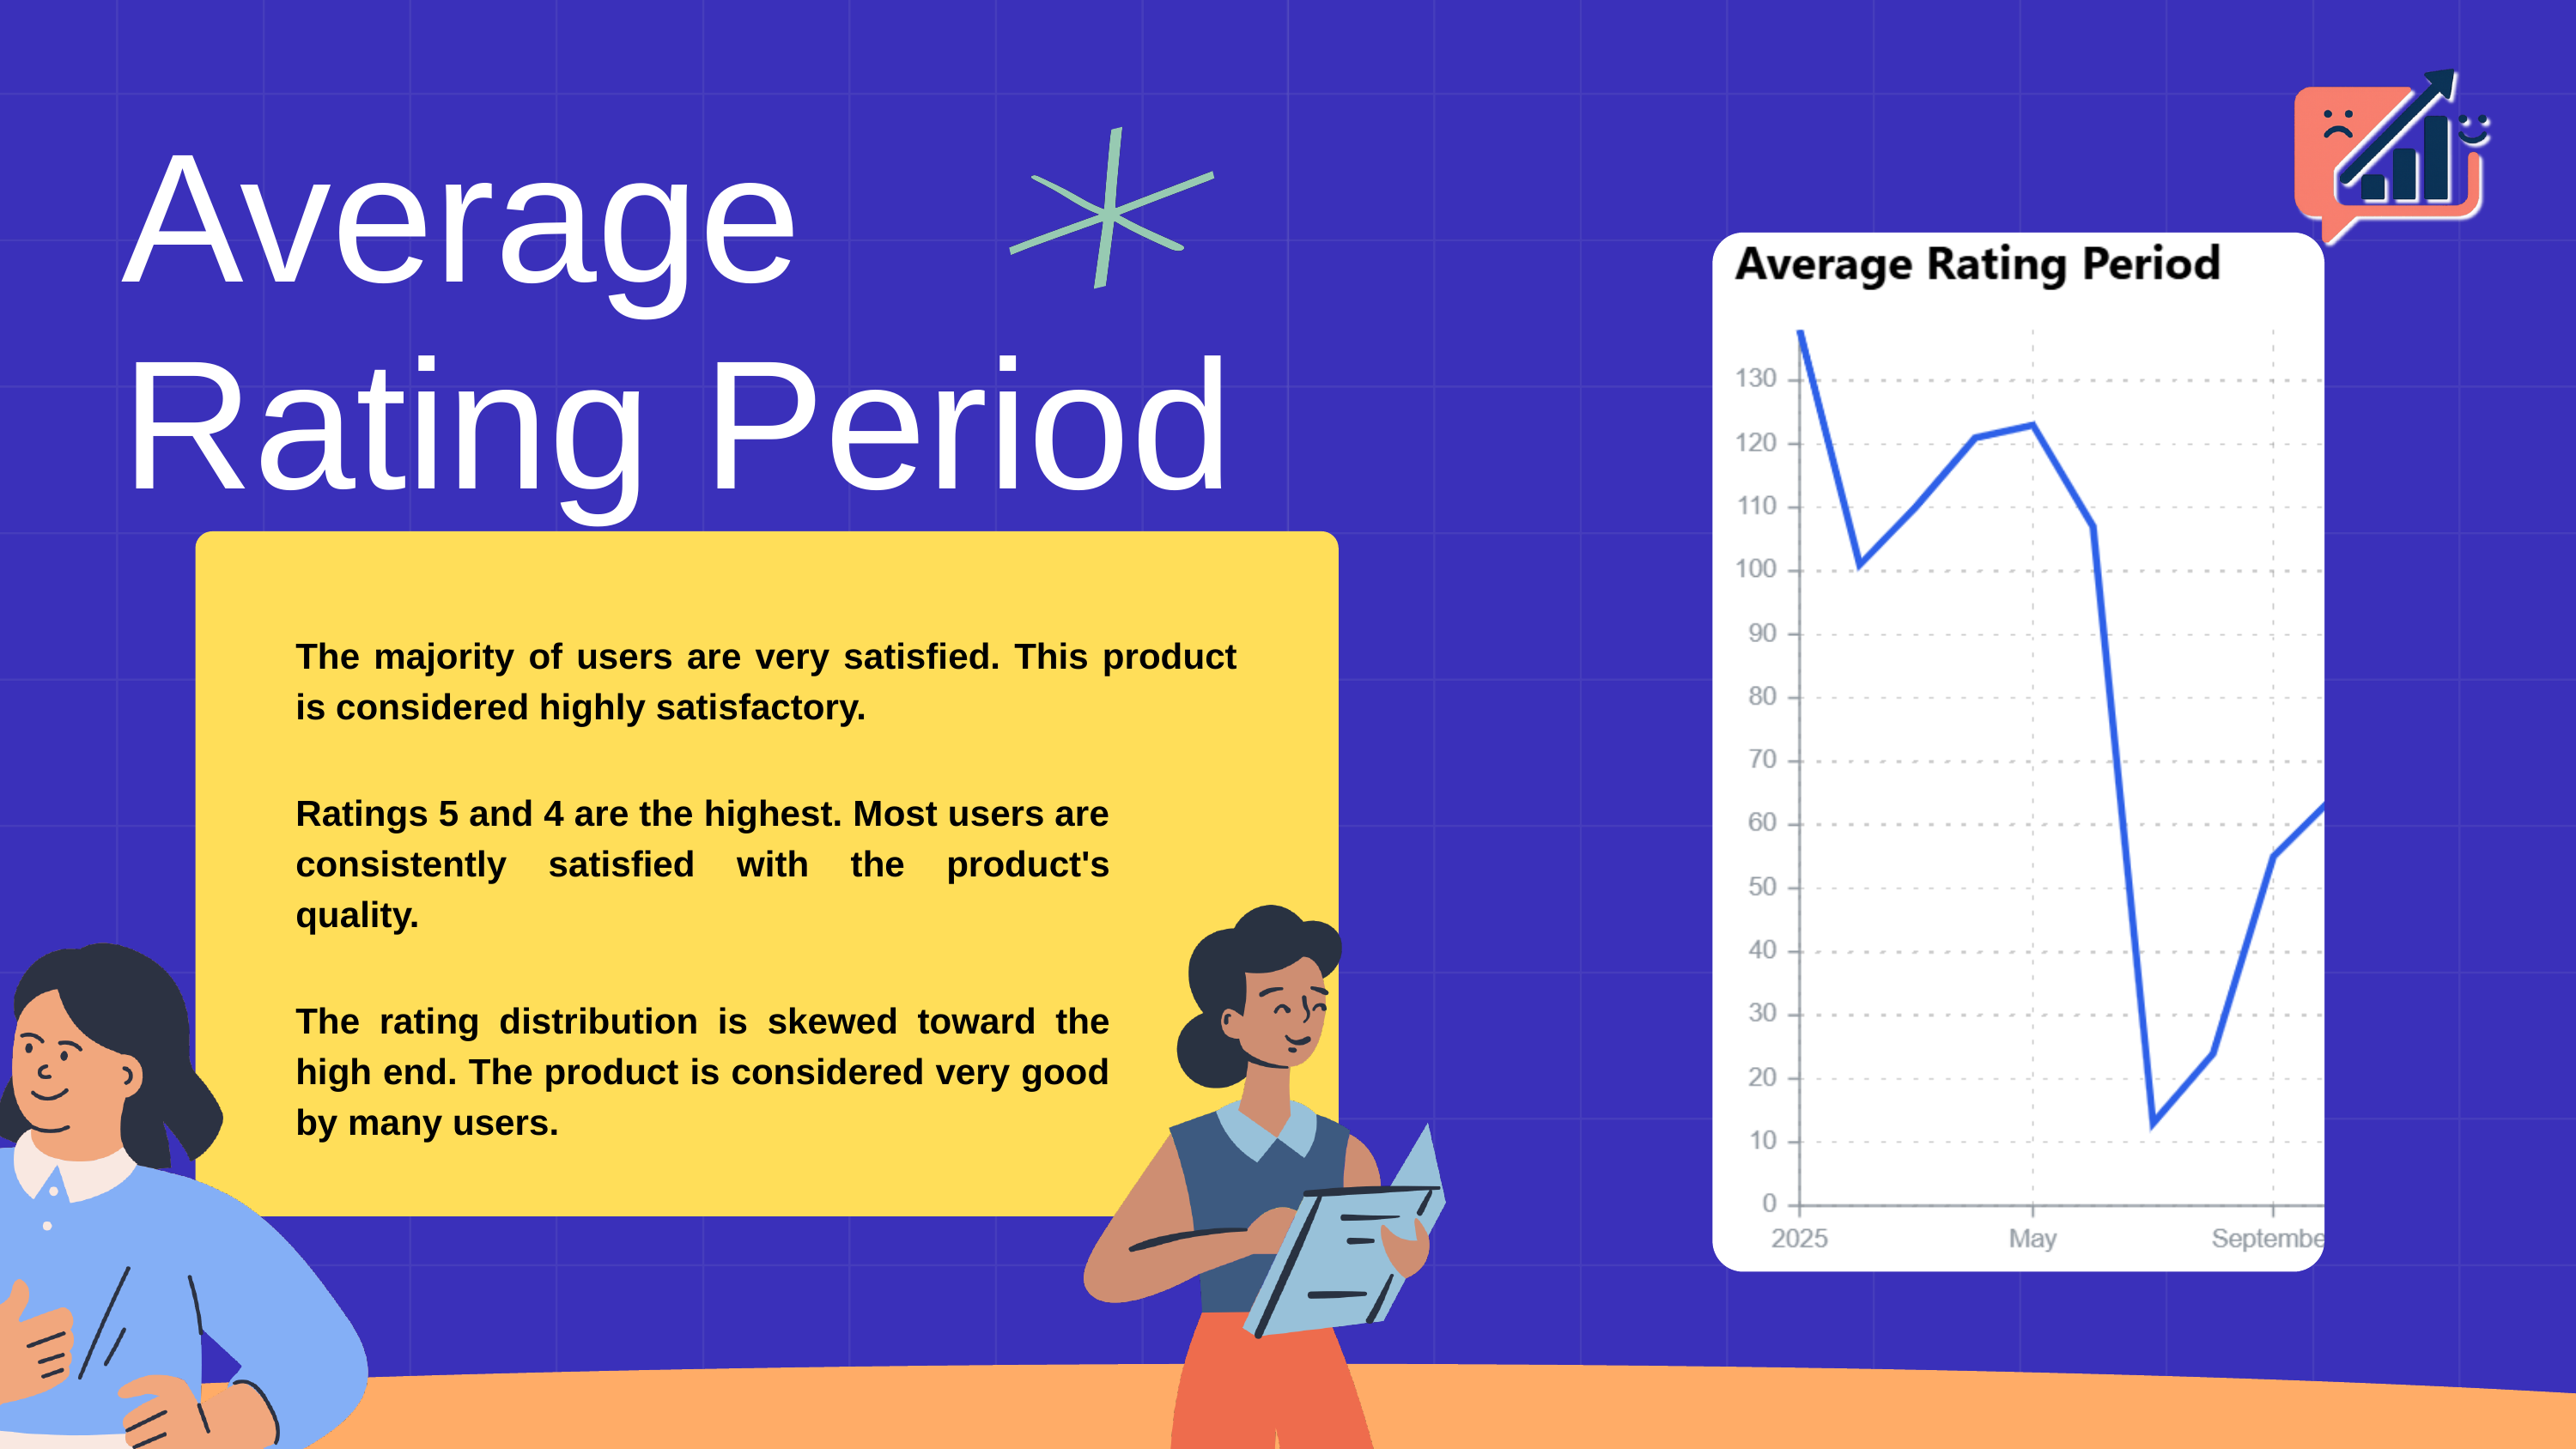

Average
Rating Period

The majority of users are very satisfied. This product is considered highly satisfactory.
Ratings 5 and 4 are the highest. Most users are consistently satisfied with the product's quality.

The rating distribution is skewed toward the high end. The product is considered very good by many users.